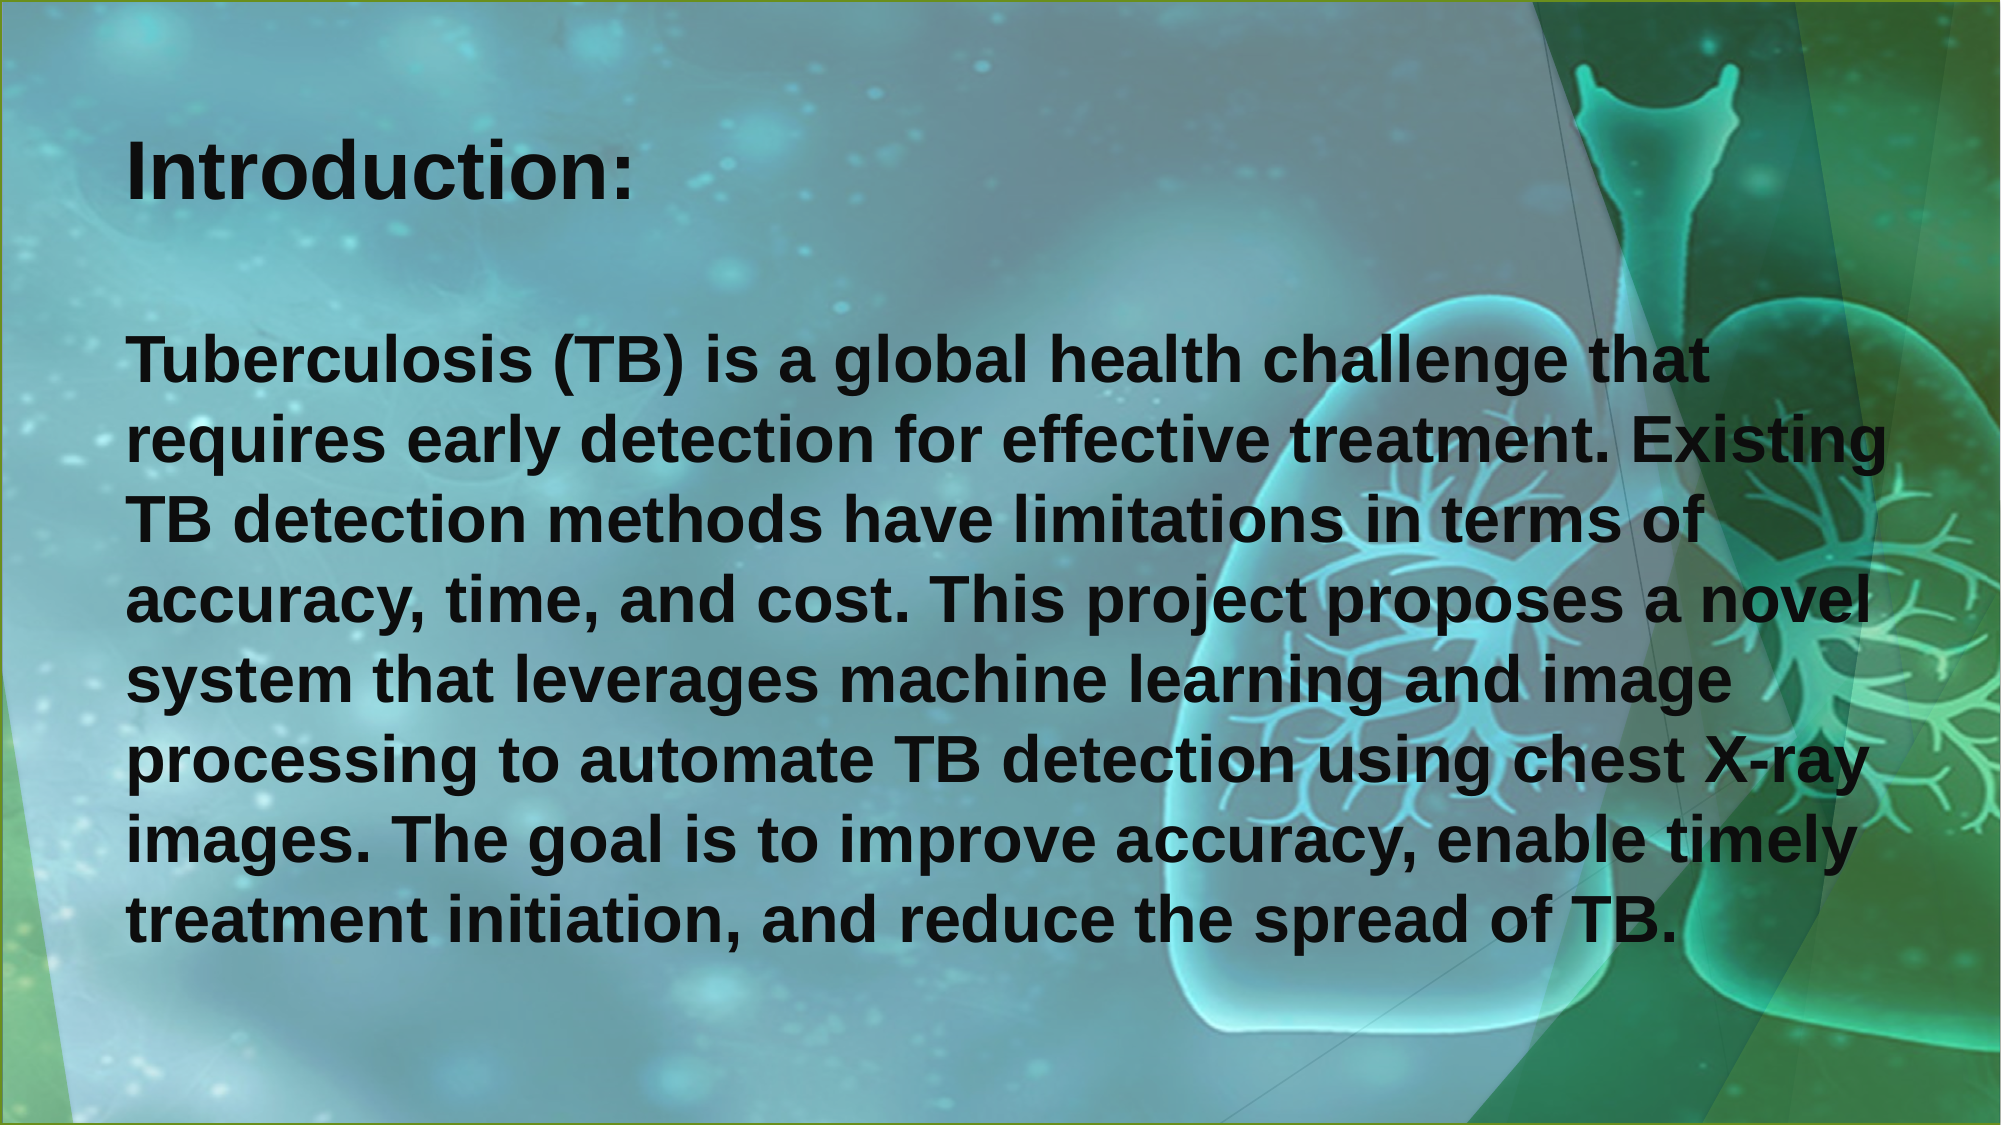

Introduction:

Tuberculosis (TB) is a global health challenge that requires early detection for effective treatment. Existing TB detection methods have limitations in terms of accuracy, time, and cost. This project proposes a novel system that leverages machine learning and image processing to automate TB detection using chest X-ray images. The goal is to improve accuracy, enable timely treatment initiation, and reduce the spread of TB.